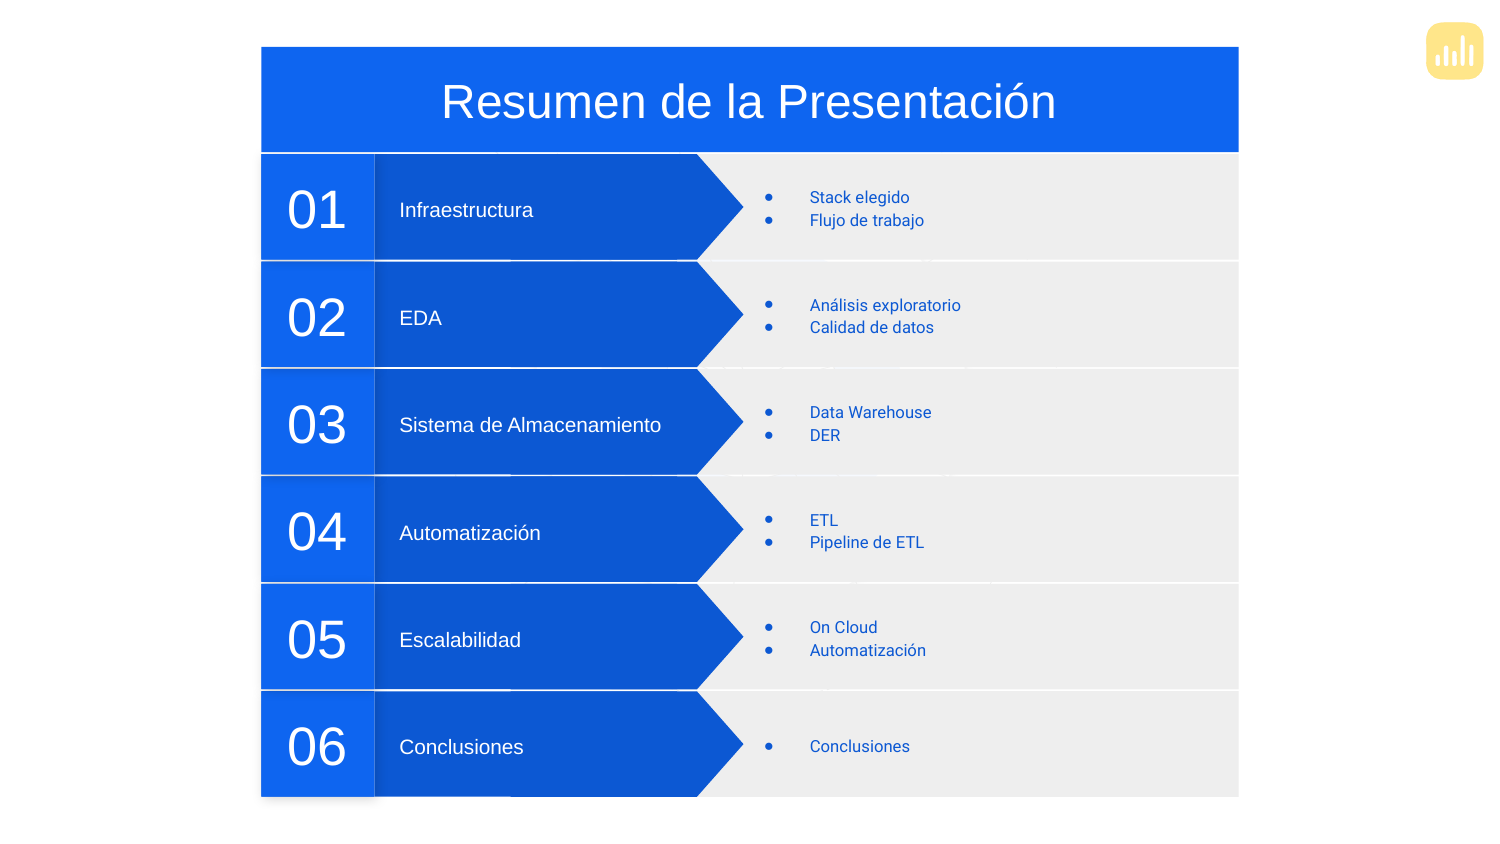

Resumen de la Presentación

01

Stack elegido
Flujo de trabajo
Infraestructura

02

Análisis exploratorio
Calidad de datos
EDA

03

Data Warehouse
DER
Sistema de Almacenamiento

04

ETL
Pipeline de ETL
Automatización

05

On Cloud
Automatización
Escalabilidad

06

Conclusiones
Conclusiones